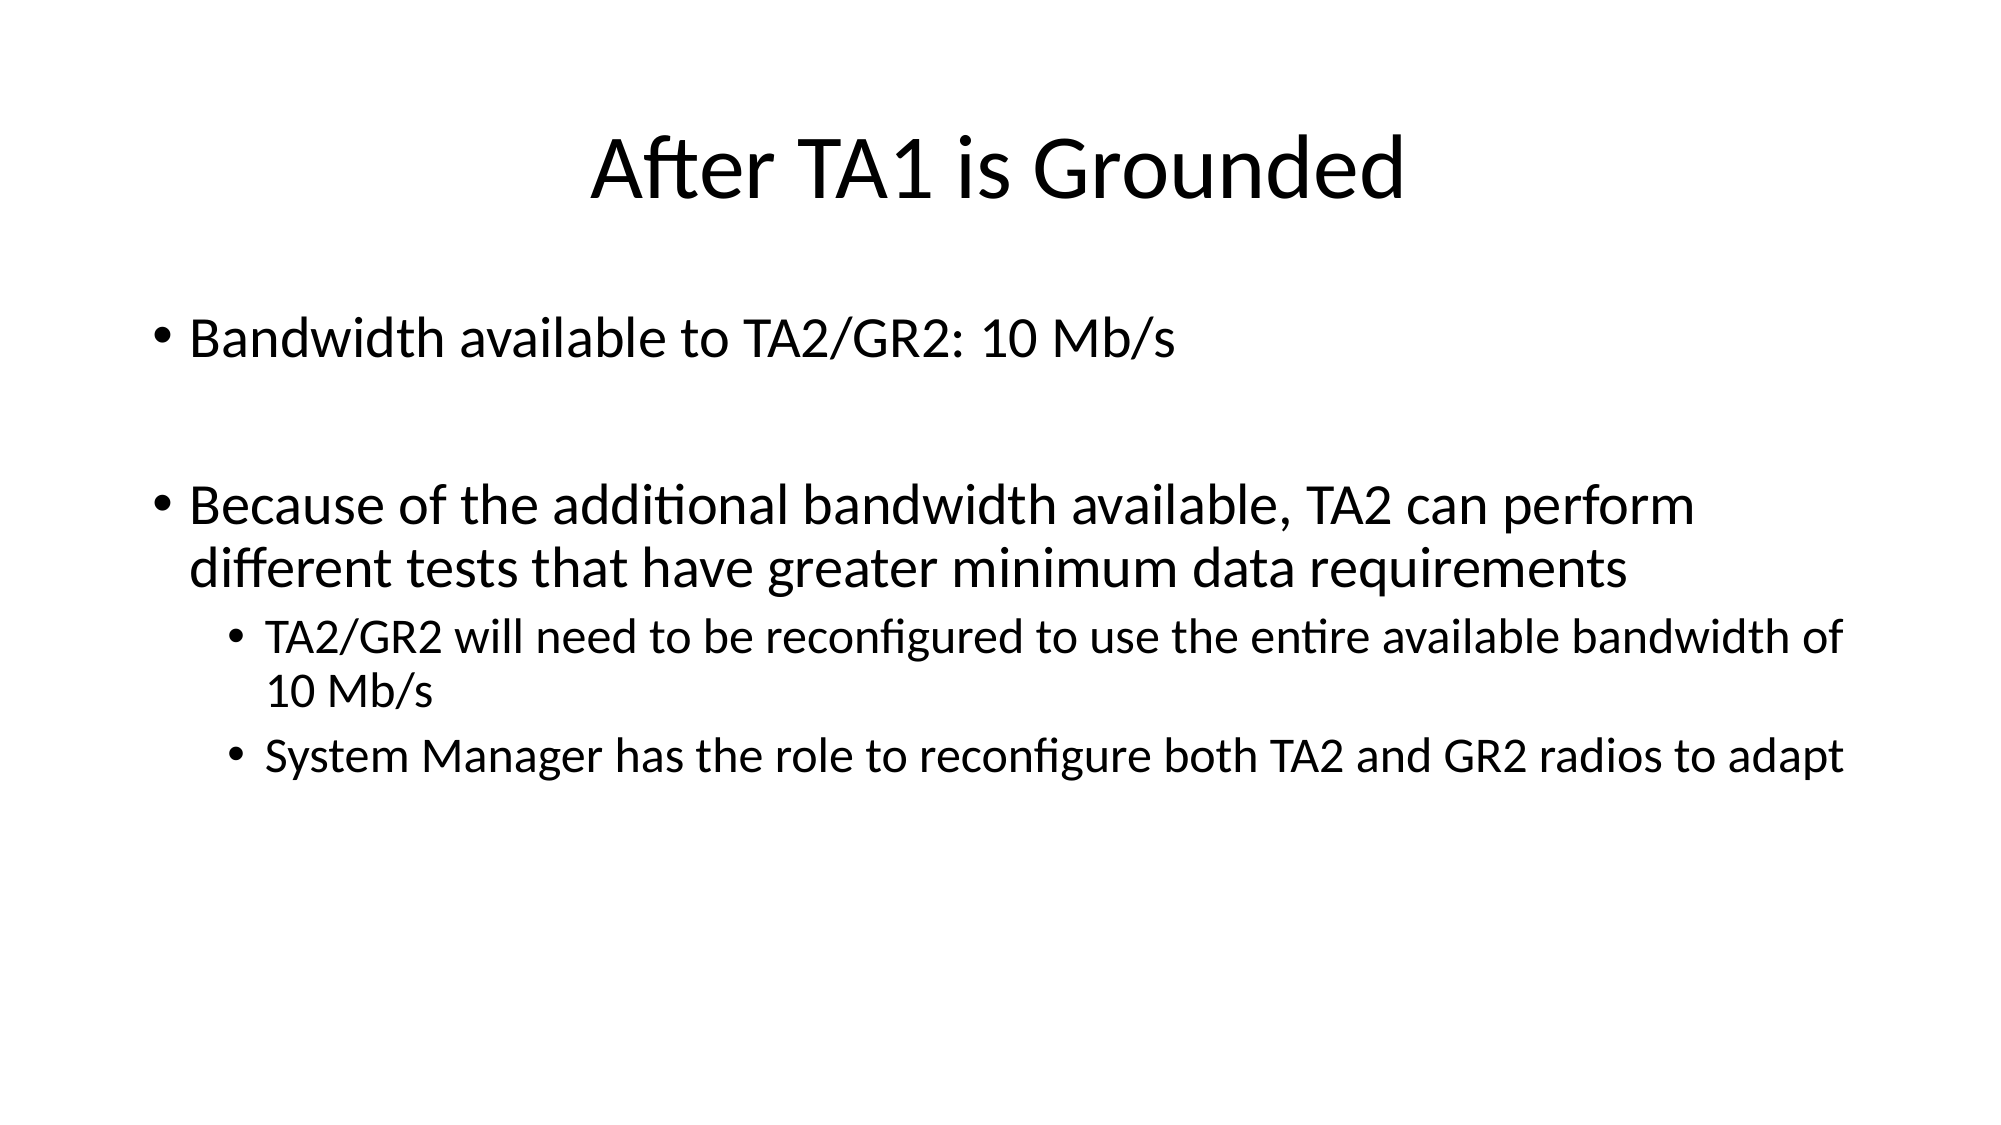

# After TA1 is Grounded
Bandwidth available to TA2/GR2: 10 Mb/s

Because of the additional bandwidth available, TA2 can perform different tests that have greater minimum data requirements
TA2/GR2 will need to be reconfigured to use the entire available bandwidth of 10 Mb/s
System Manager has the role to reconfigure both TA2 and GR2 radios to adapt